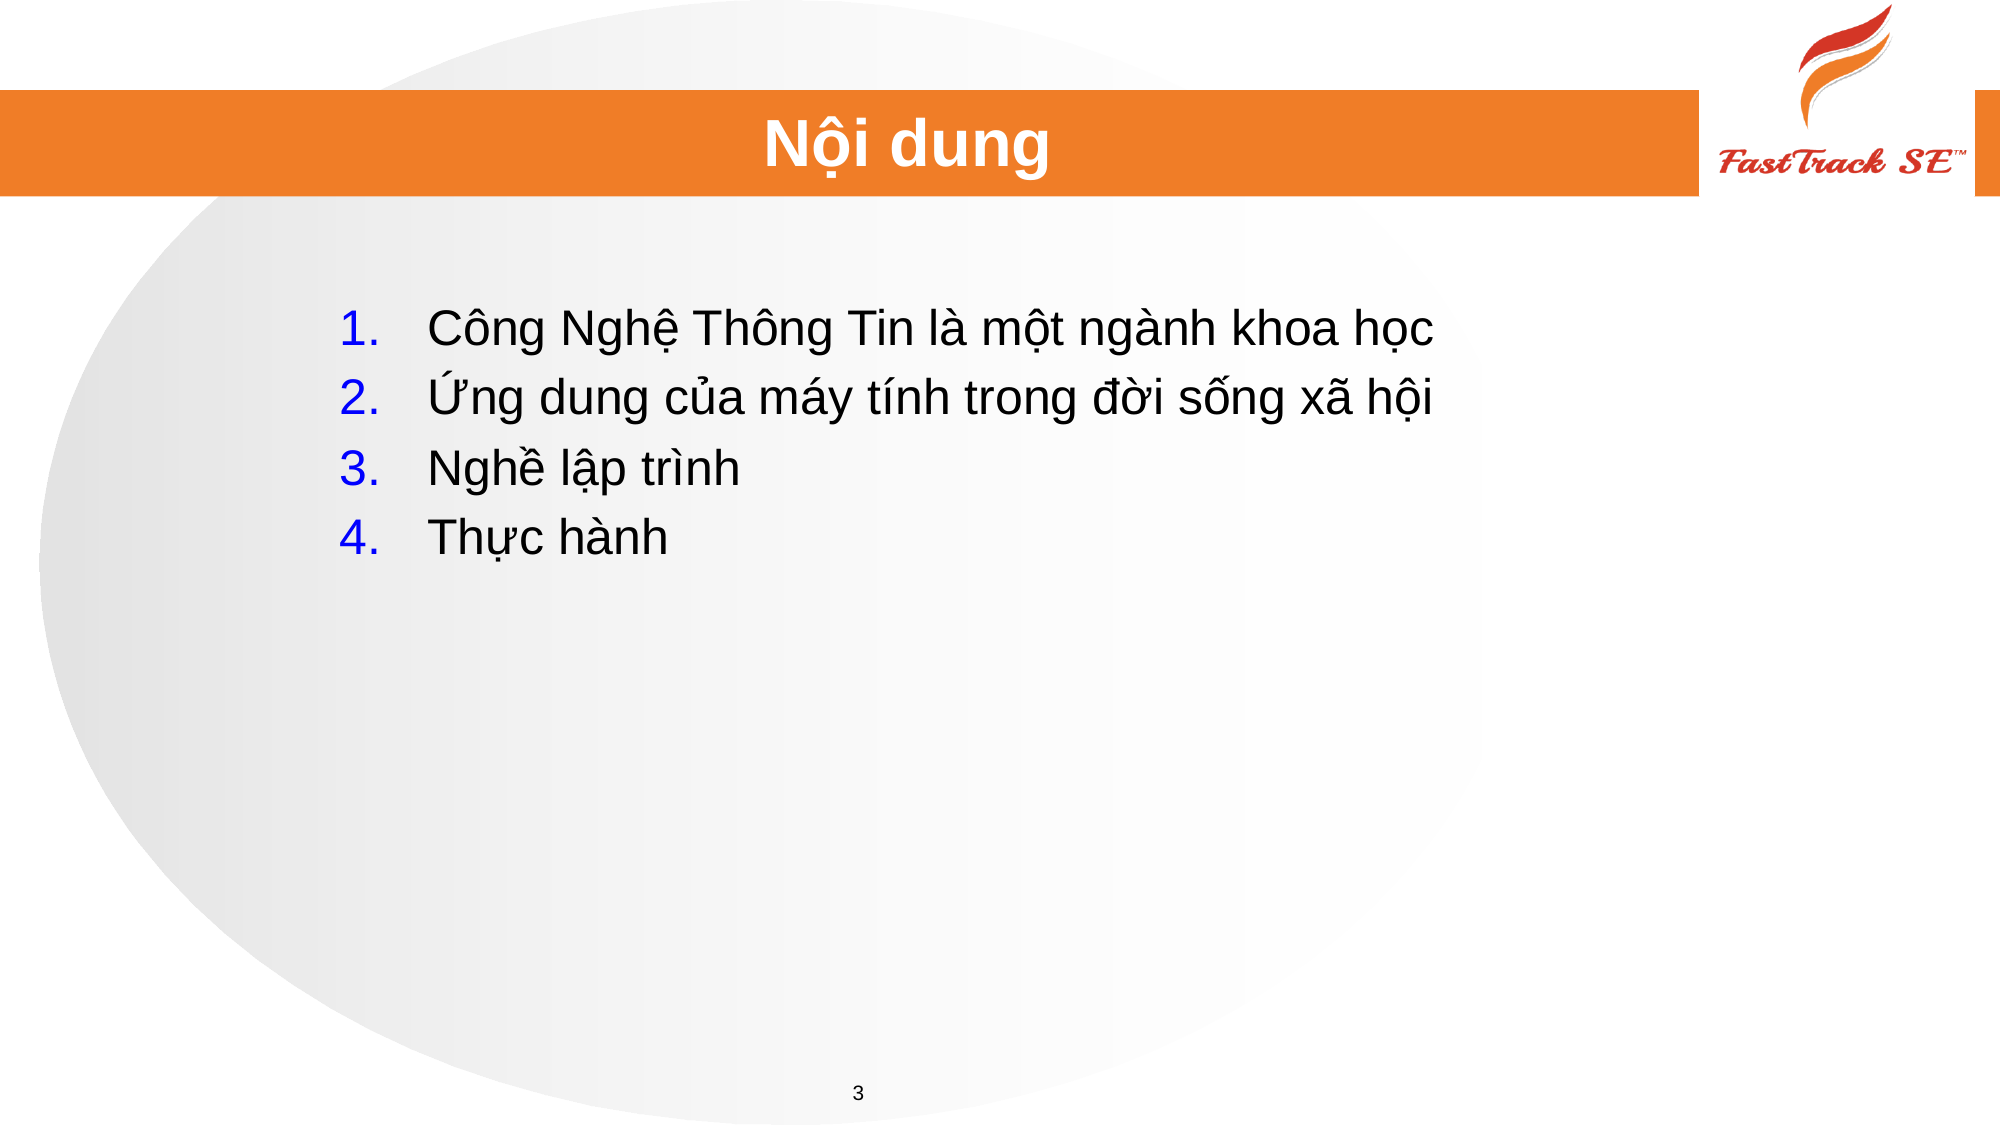

# Nội dung
Công Nghệ Thông Tin là một ngành khoa học
Ứng dung của máy tính trong đời sống xã hội
Nghề lập trình
Thực hành
3